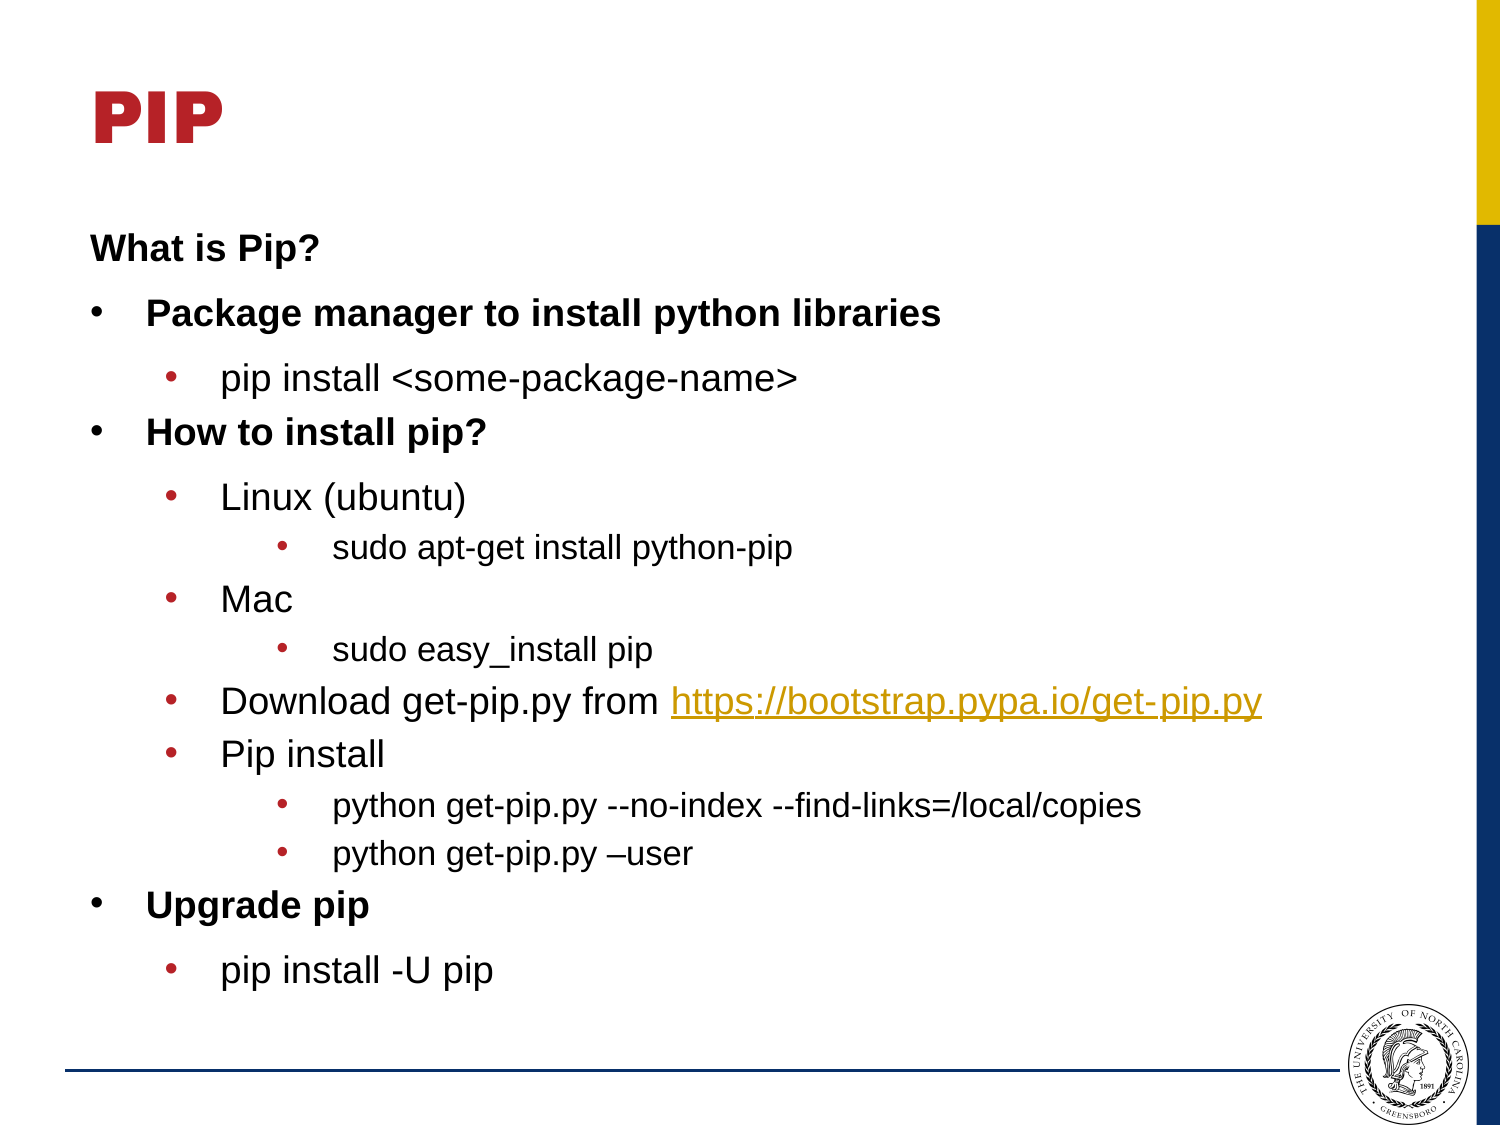

# Pip
What is Pip?
Package manager to install python libraries
pip install <some-package-name>
How to install pip?
Linux (ubuntu)
sudo apt-get install python-pip
Mac
sudo easy_install pip
Download get-pip.py from https://bootstrap.pypa.io/get-pip.py
Pip install
python get-pip.py --no-index --find-links=/local/copies
python get-pip.py –user
Upgrade pip
pip install -U pip